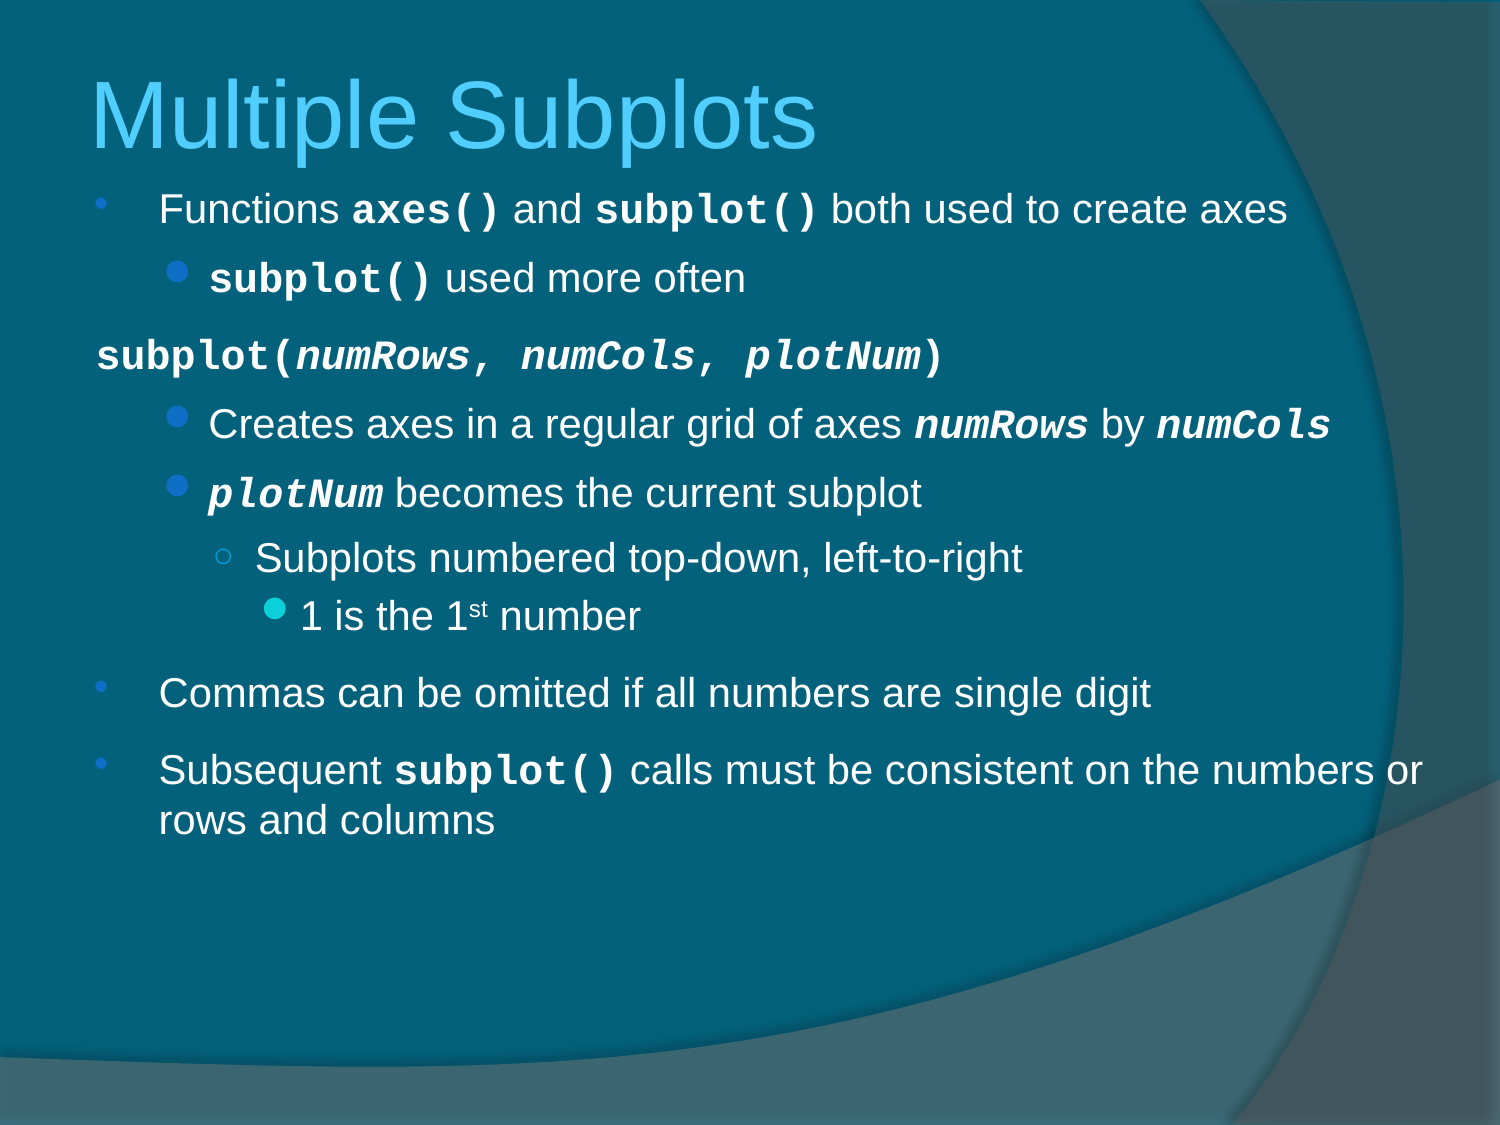

Multiple Subplots
Functions axes() and subplot() both used to create axes
subplot() used more often
subplot(numRows, numCols, plotNum)
Creates axes in a regular grid of axes numRows by numCols
plotNum becomes the current subplot
Subplots numbered top-down, left-to-right
1 is the 1st number
Commas can be omitted if all numbers are single digit
Subsequent subplot() calls must be consistent on the numbers or rows and columns